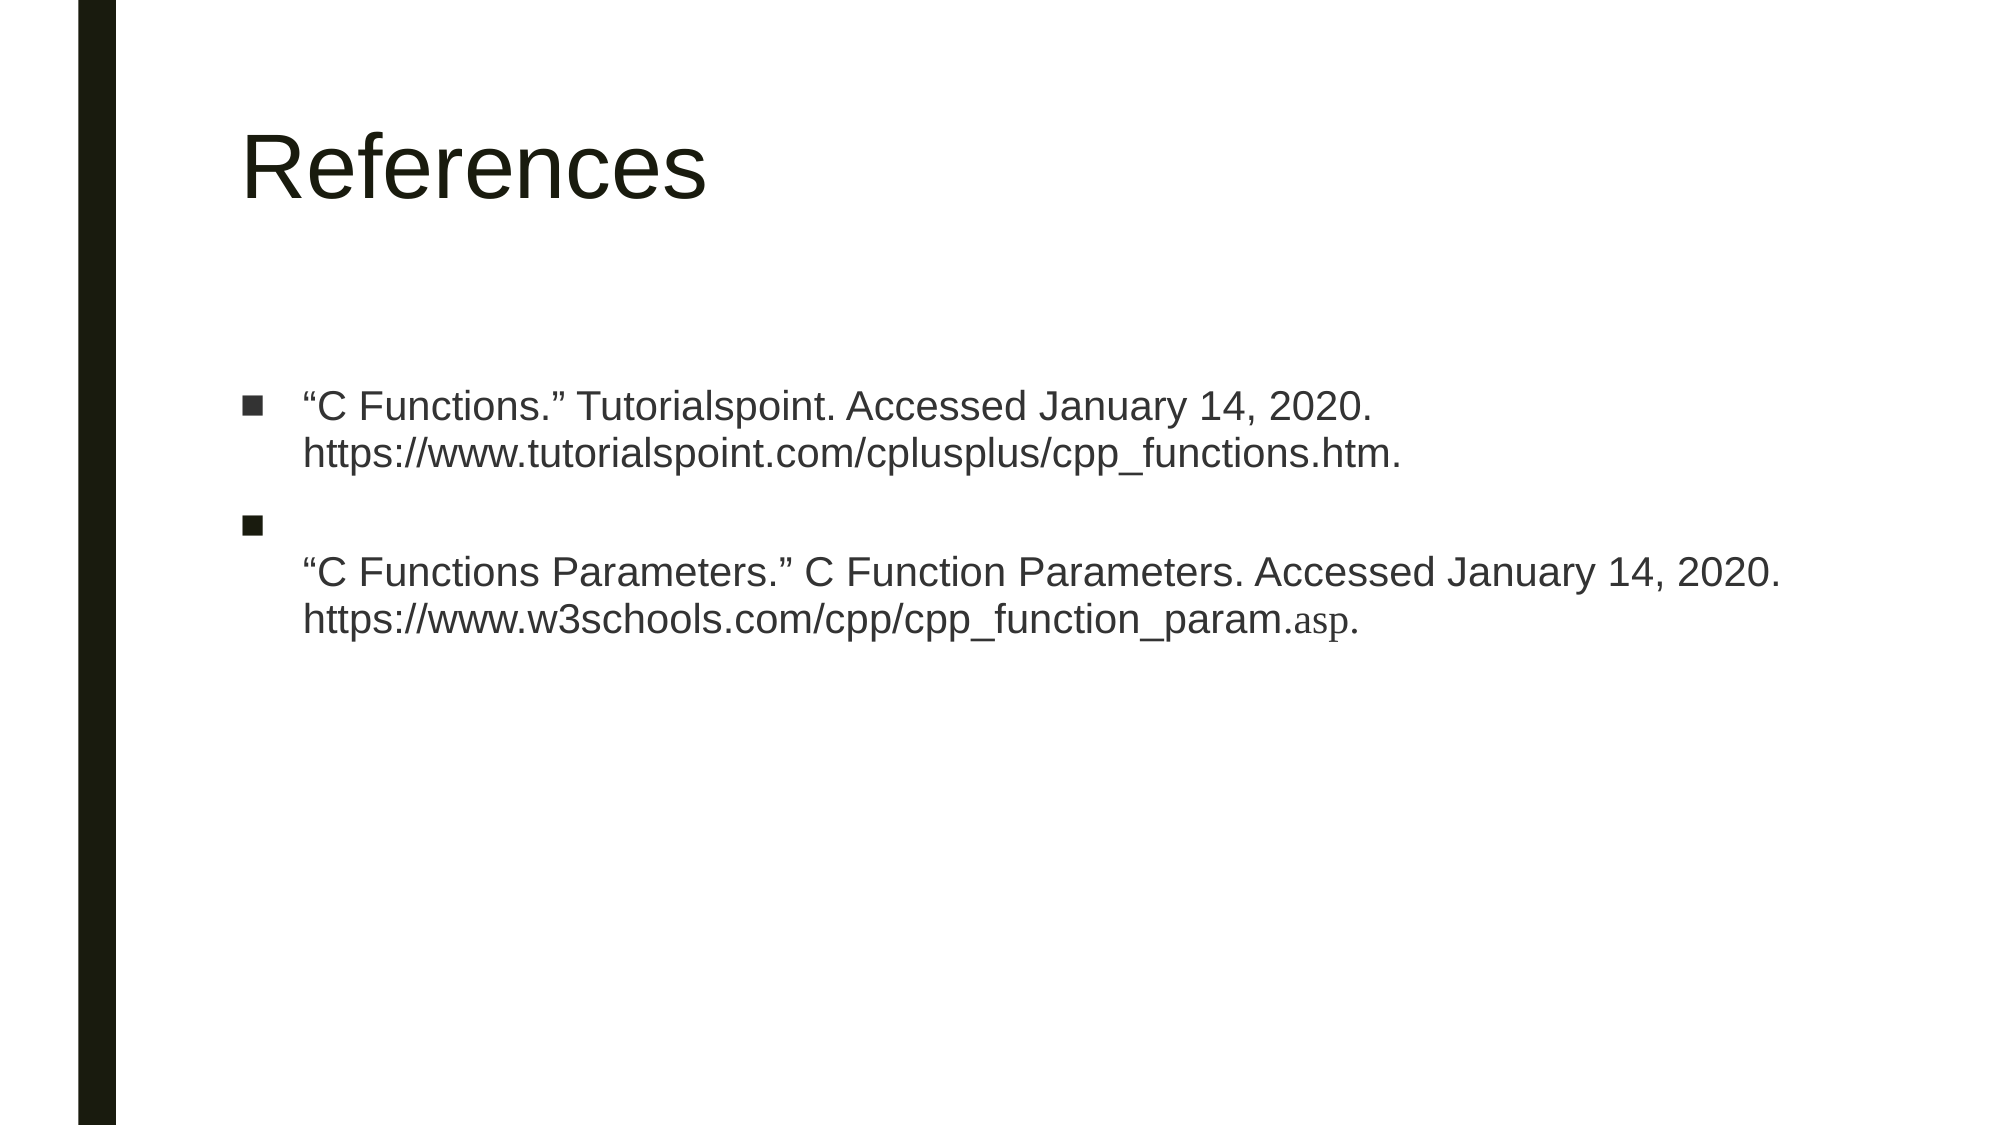

# References
“C Functions.” Tutorialspoint. Accessed January 14, 2020. https://www.tutorialspoint.com/cplusplus/cpp_functions.htm.
“C Functions Parameters.” C Function Parameters. Accessed January 14, 2020. https://www.w3schools.com/cpp/cpp_function_param.asp.